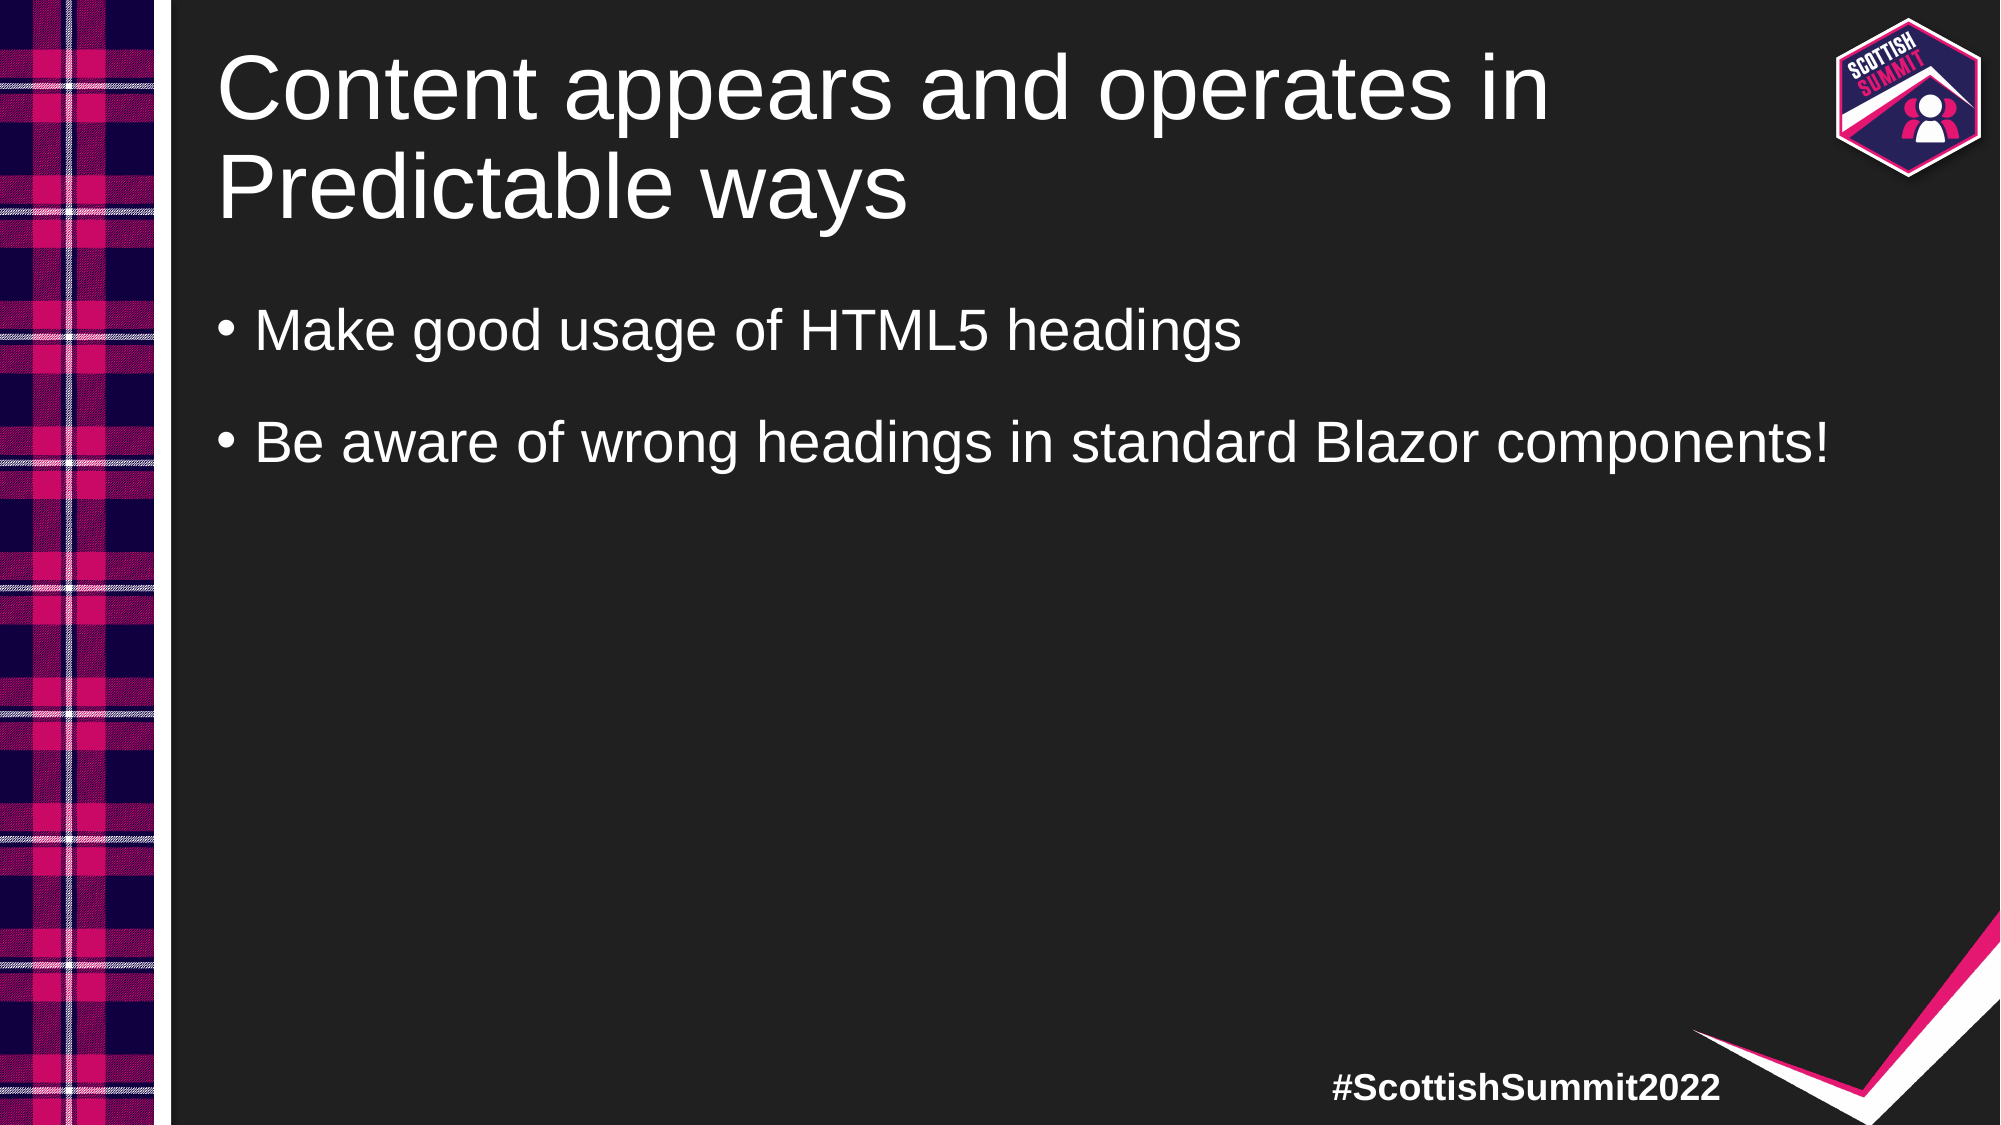

# Content appears and operates in Predictable ways
Make good usage of HTML5 headings
Be aware of wrong headings in standard Blazor components!